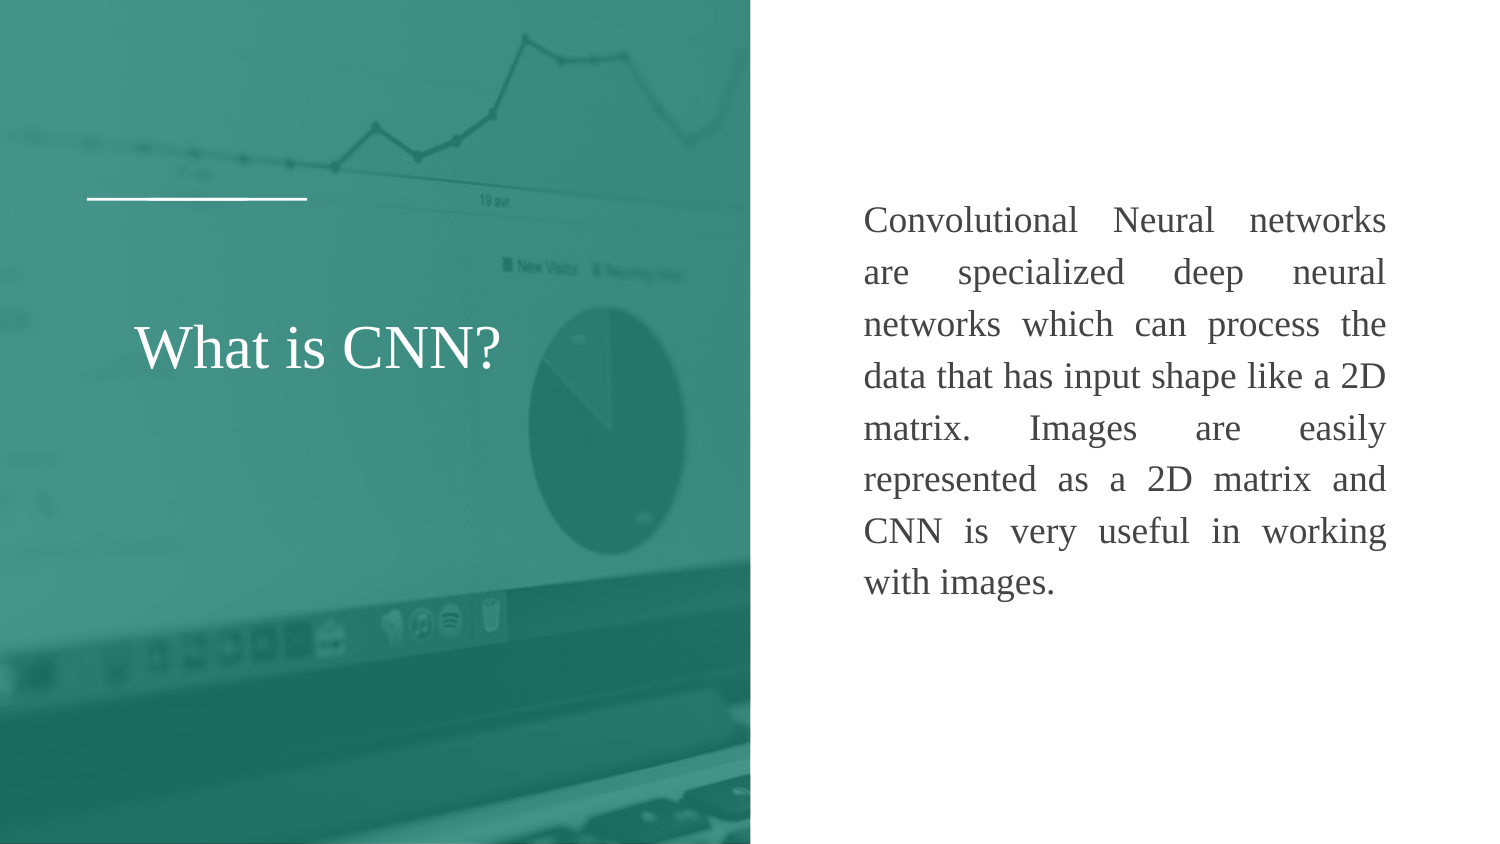

Convolutional Neural networks are specialized deep neural networks which can process the data that has input shape like a 2D matrix. Images are easily represented as a 2D matrix and CNN is very useful in working with images.

# What is CNN?